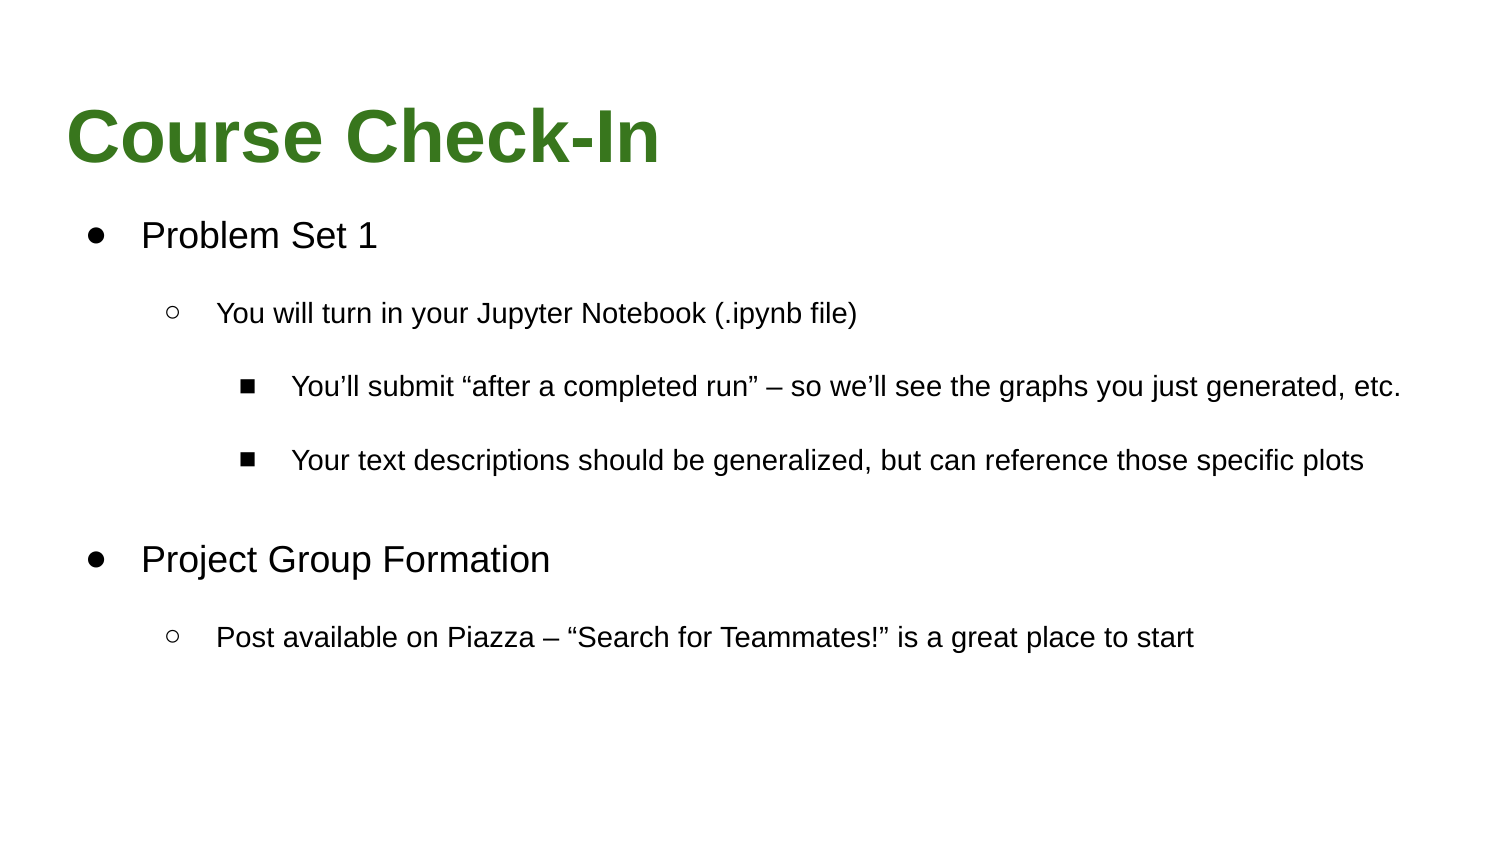

# Course Check-In
Problem Set 1
You will turn in your Jupyter Notebook (.ipynb file)
You’ll submit “after a completed run” – so we’ll see the graphs you just generated, etc.
Your text descriptions should be generalized, but can reference those specific plots

Project Group Formation
Post available on Piazza – “Search for Teammates!” is a great place to start